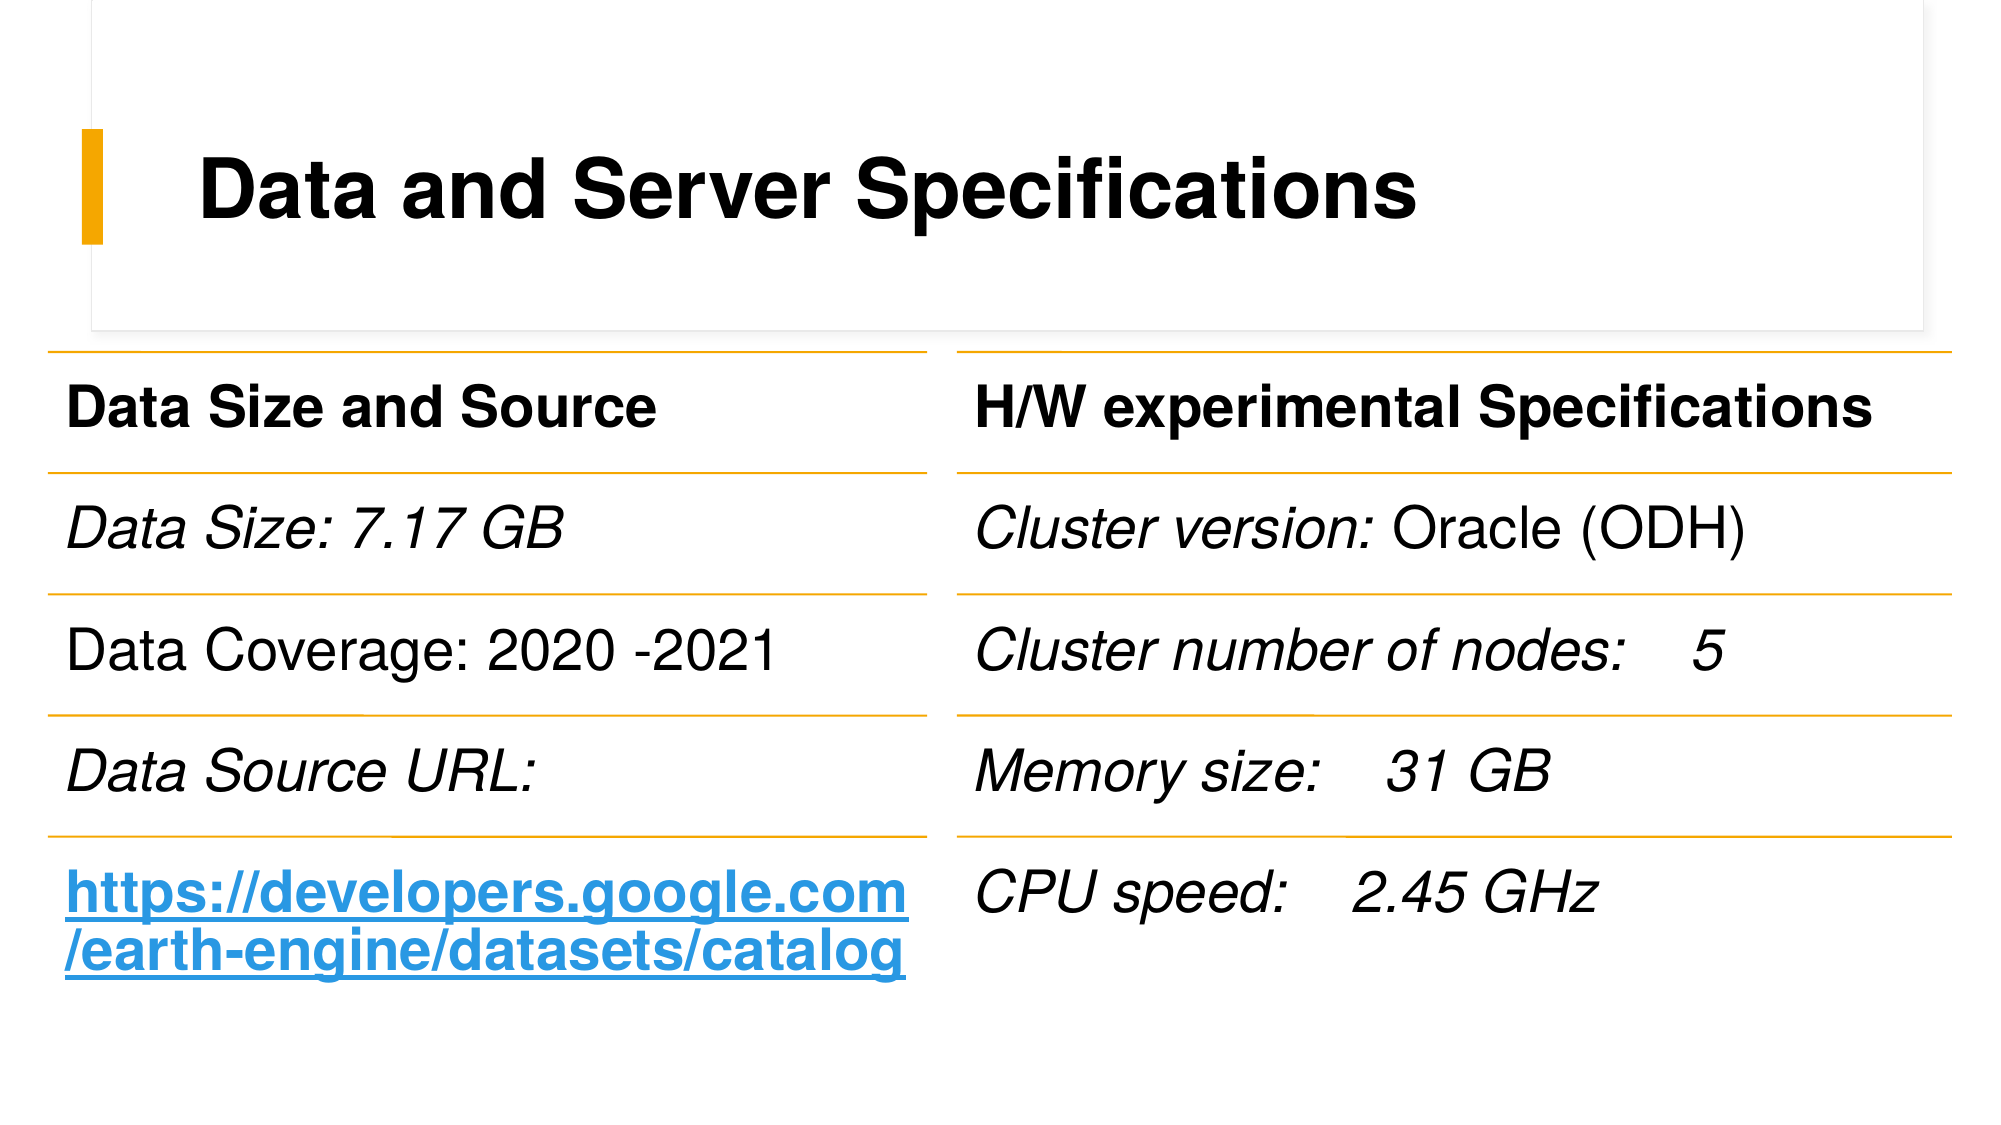

# Data and Server Specifications
Data Size and Source
Data Size: 7.17 GB
Data Coverage: 2020 -2021
Data Source URL:
https://developers.google.com/earth-engine/datasets/catalog
H/W experimental Specifications
Cluster version: Oracle (ODH)
Cluster number of nodes:    5
Memory size:    31 GB
CPU speed:    2.45 GHz